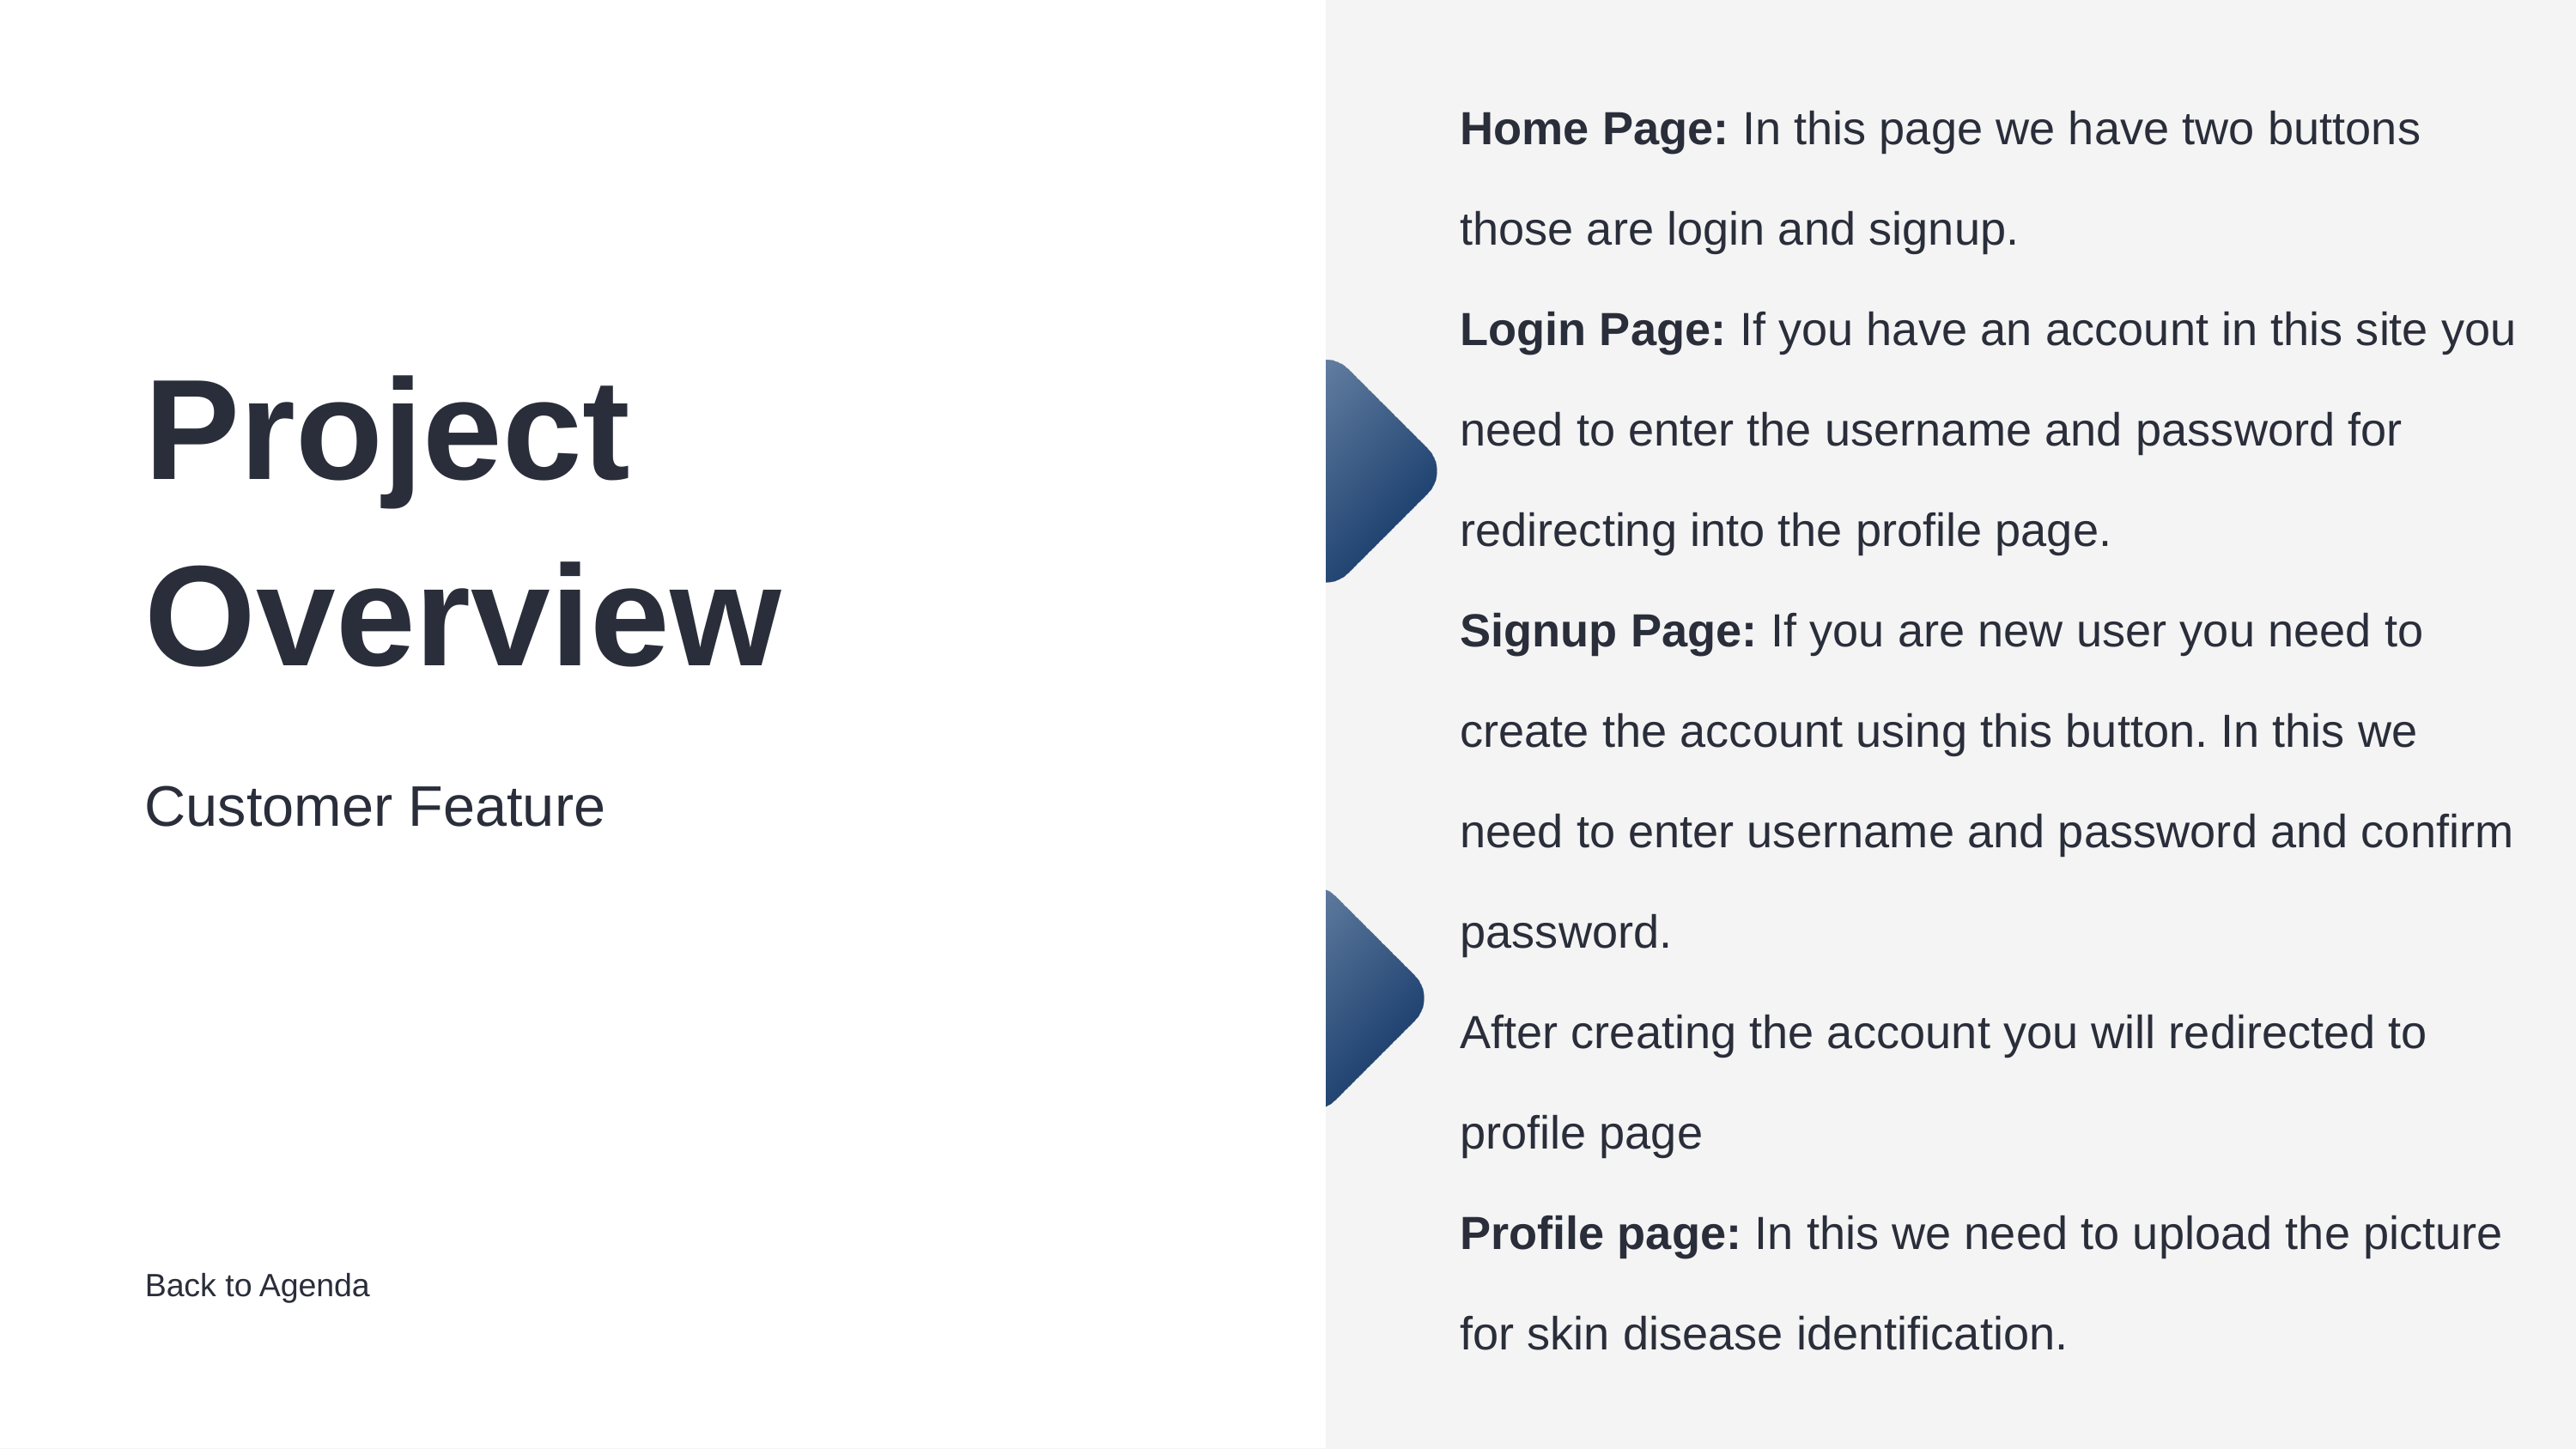

Home Page: In this page we have two buttons those are login and signup.
Login Page: If you have an account in this site you need to enter the username and password for redirecting into the profile page.
Signup Page: If you are new user you need to create the account using this button. In this we need to enter username and password and confirm password.
After creating the account you will redirected to profile page
Profile page: In this we need to upload the picture for skin disease identification.
Project Overview
Customer Feature

Back to Agenda